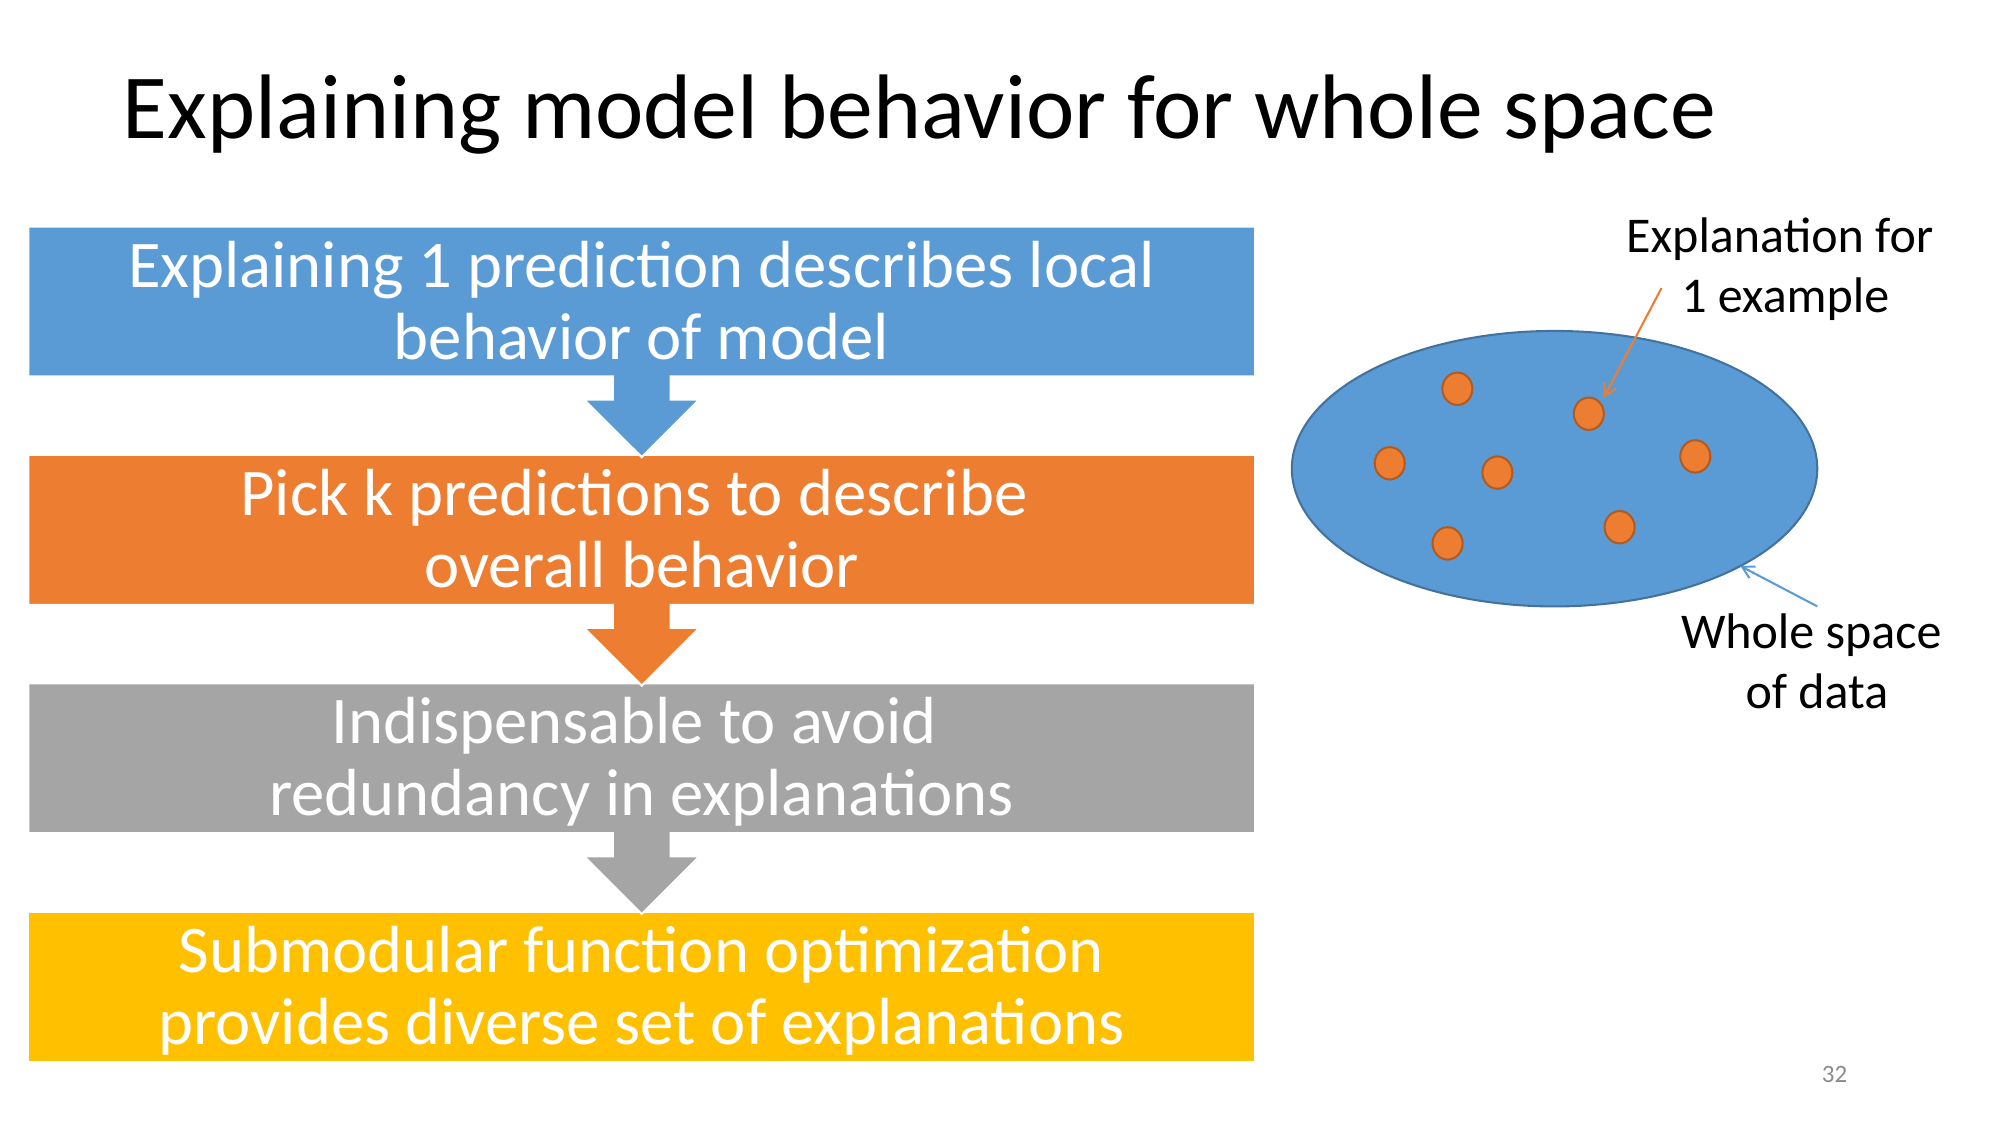

Explaining model behavior for whole space
Explanation for
1 example

Submodular function optimization provides diverse set of explanations
Indispensable to avoid
redundancy in explanations
Pick k predictions to describe
overall behavior
Explaining 1 prediction describes local behavior of model

Whole space
of data

32